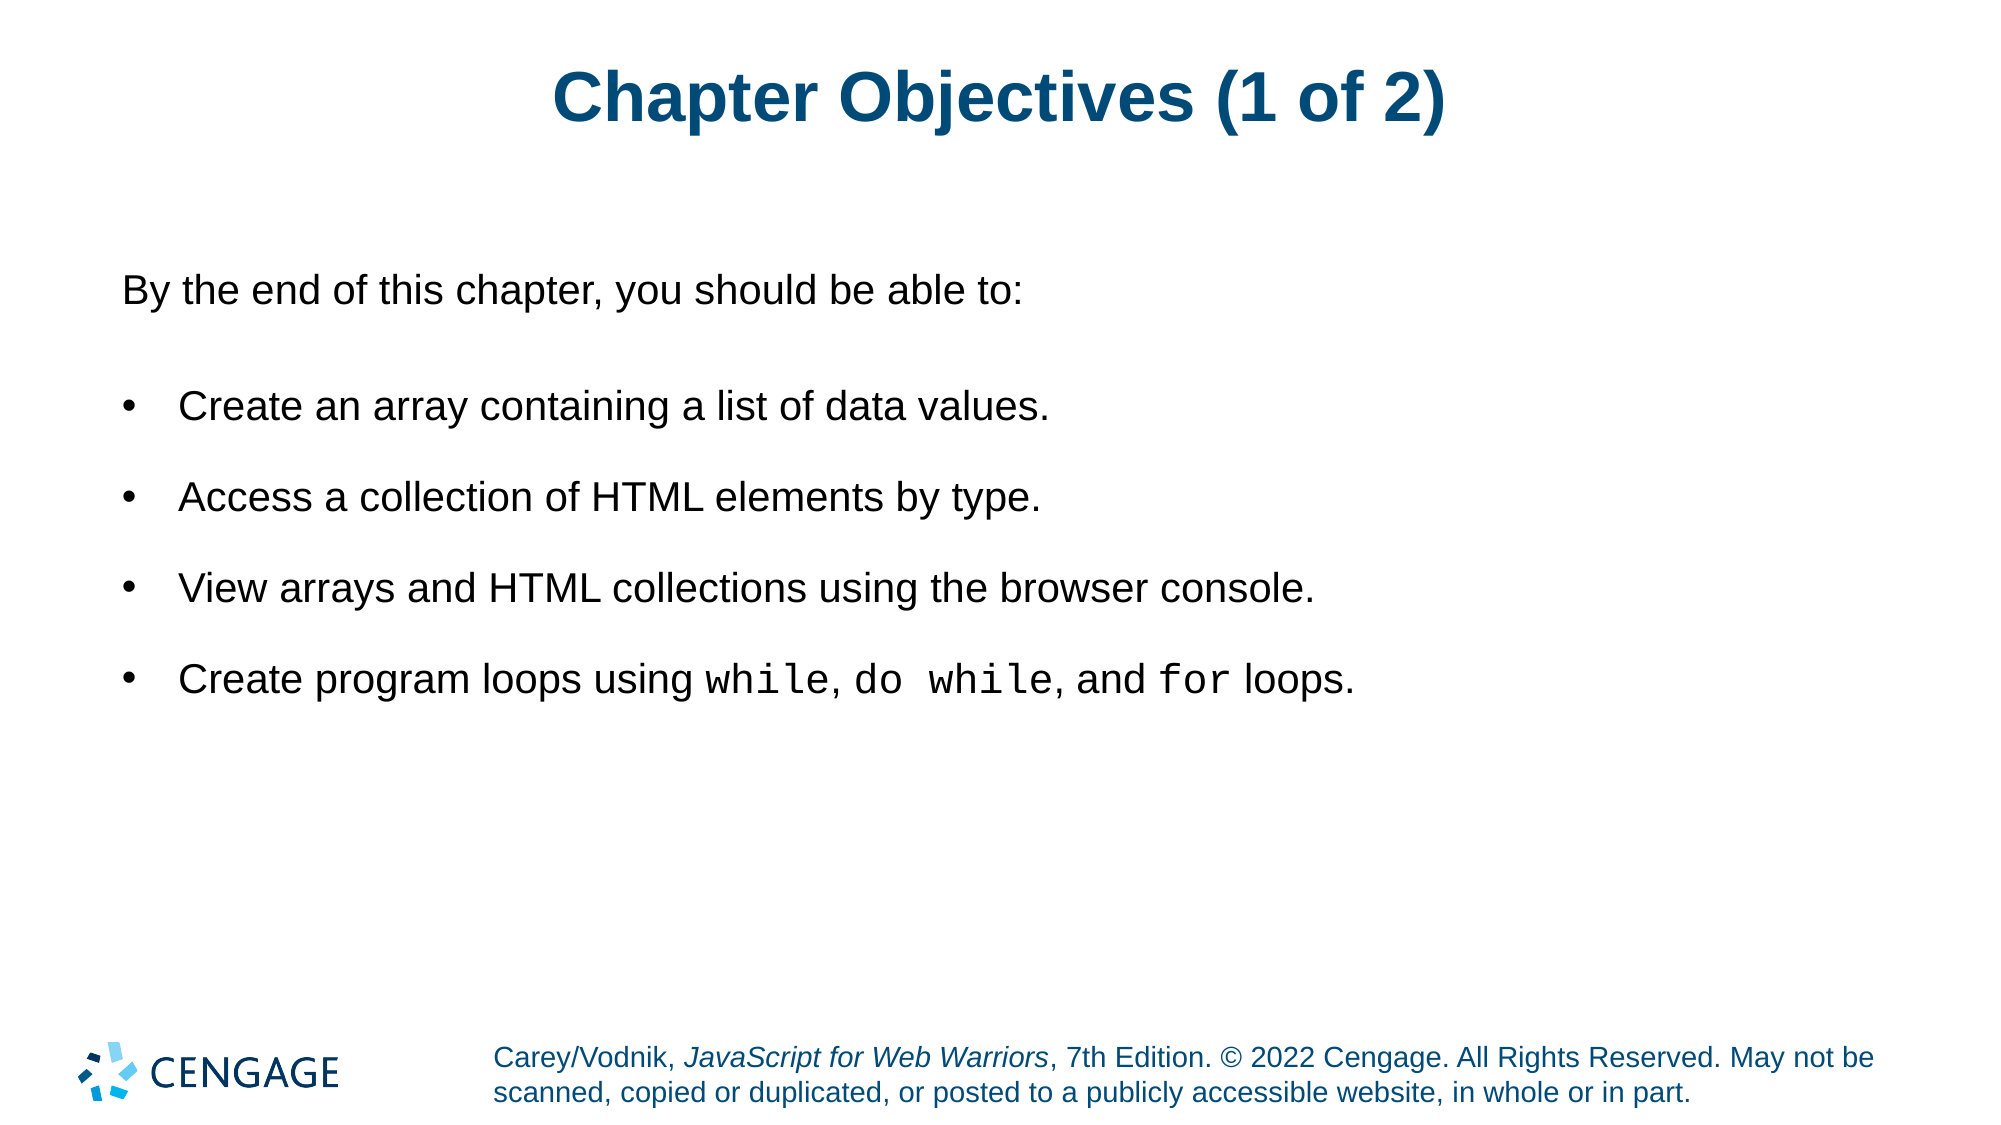

# Chapter Objectives (1 of 2)
By the end of this chapter, you should be able to:
Create an array containing a list of data values.
Access a collection of HTML elements by type.
View arrays and HTML collections using the browser console.
Create program loops using while, do while, and for loops.